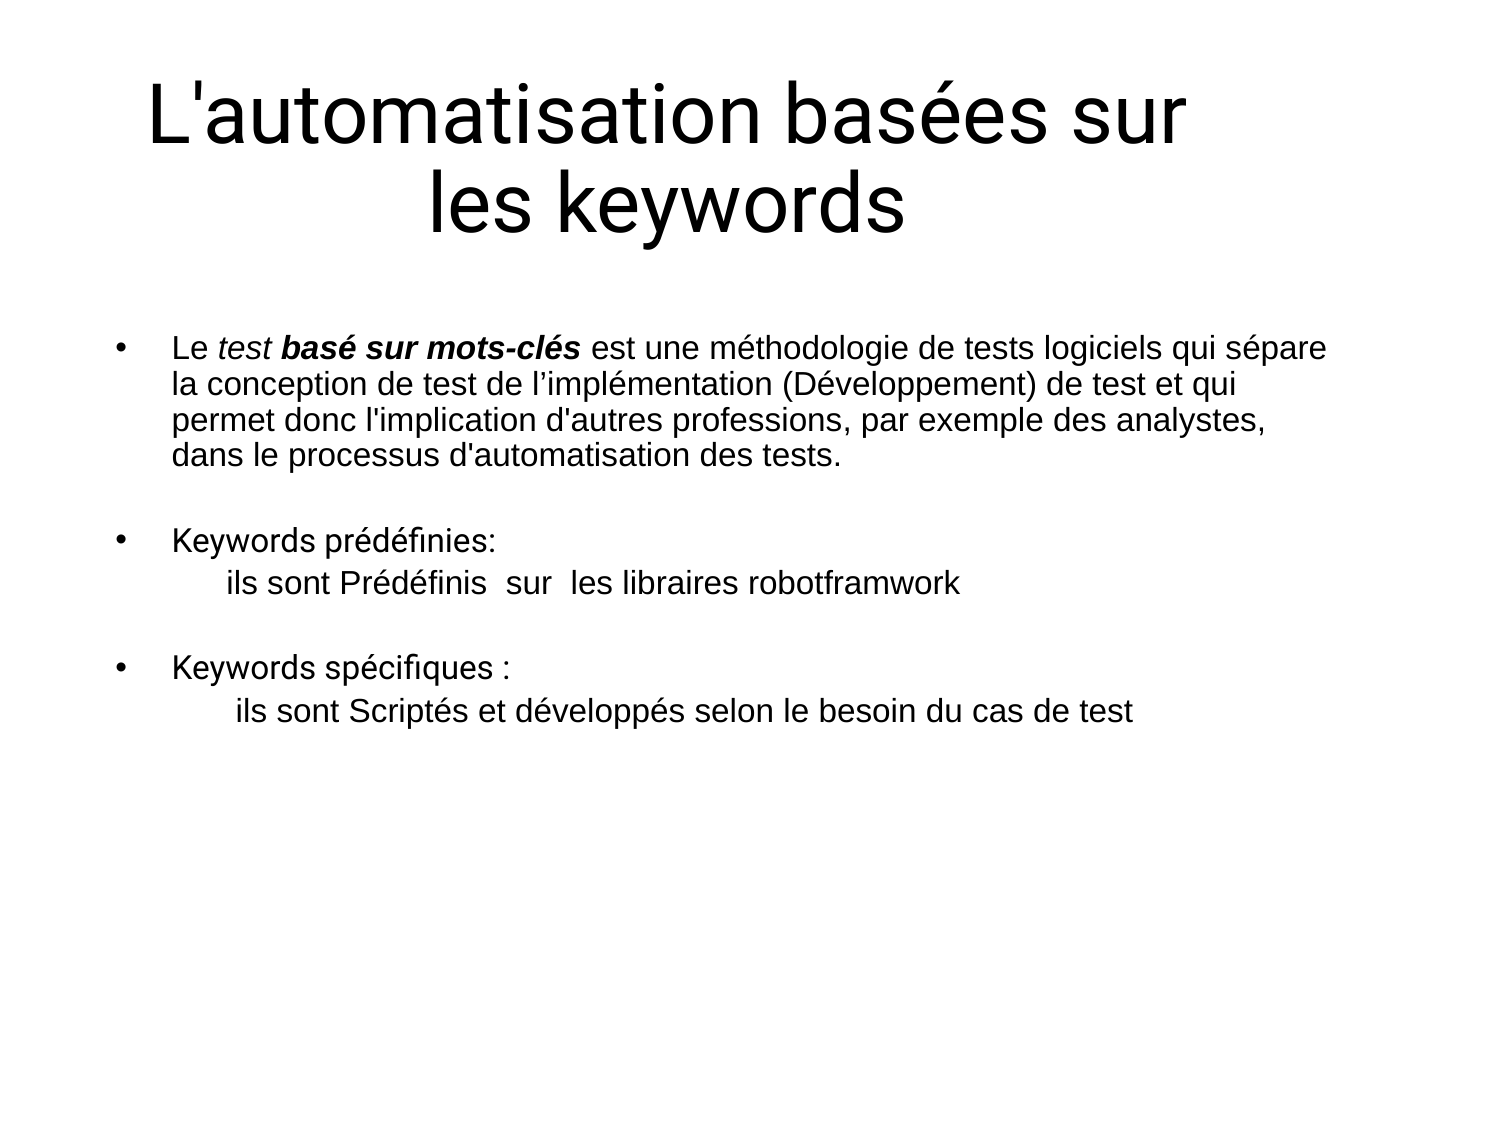

# L'automatisation basées sur les keywords
Le test basé sur mots-clés est une méthodologie de tests logiciels qui sépare la conception de test de l’implémentation (Développement) de test et qui permet donc l'implication d'autres professions, par exemple des analystes, dans le processus d'automatisation des tests.

Keywords prédéfinies:
            ils sont Prédéfinis  sur  les libraires robotframwork

Keywords spécifiques :
             ils sont Scriptés et développés selon le besoin du cas de test